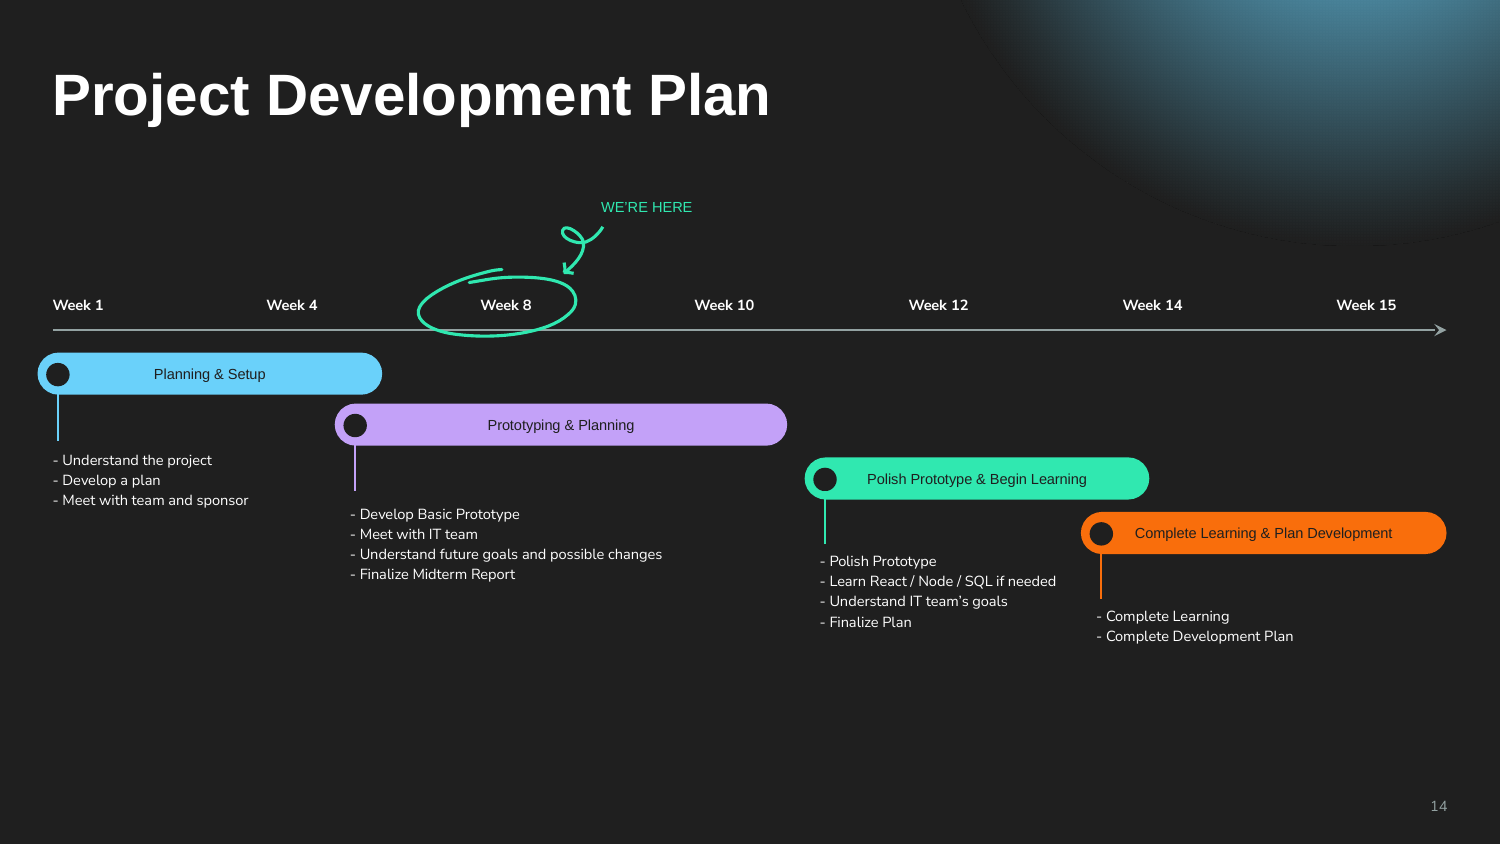

# Project Development Plan
WE’RE HERE

Week 1
Week 4
Week 8
Week 10
Week 12
Week 14
Week 15
Planning & Setup

Prototyping & Planning

- Understand the project
- Develop a plan
- Meet with team and sponsor
Polish Prototype & Begin Learning

- Develop Basic Prototype
- Meet with IT team
- Understand future goals and possible changes
- Finalize Midterm Report
Complete Learning & Plan Development

- Polish Prototype
- Learn React / Node / SQL if needed
- Understand IT team’s goals
- Finalize Plan
- Complete Learning
- Complete Development Plan